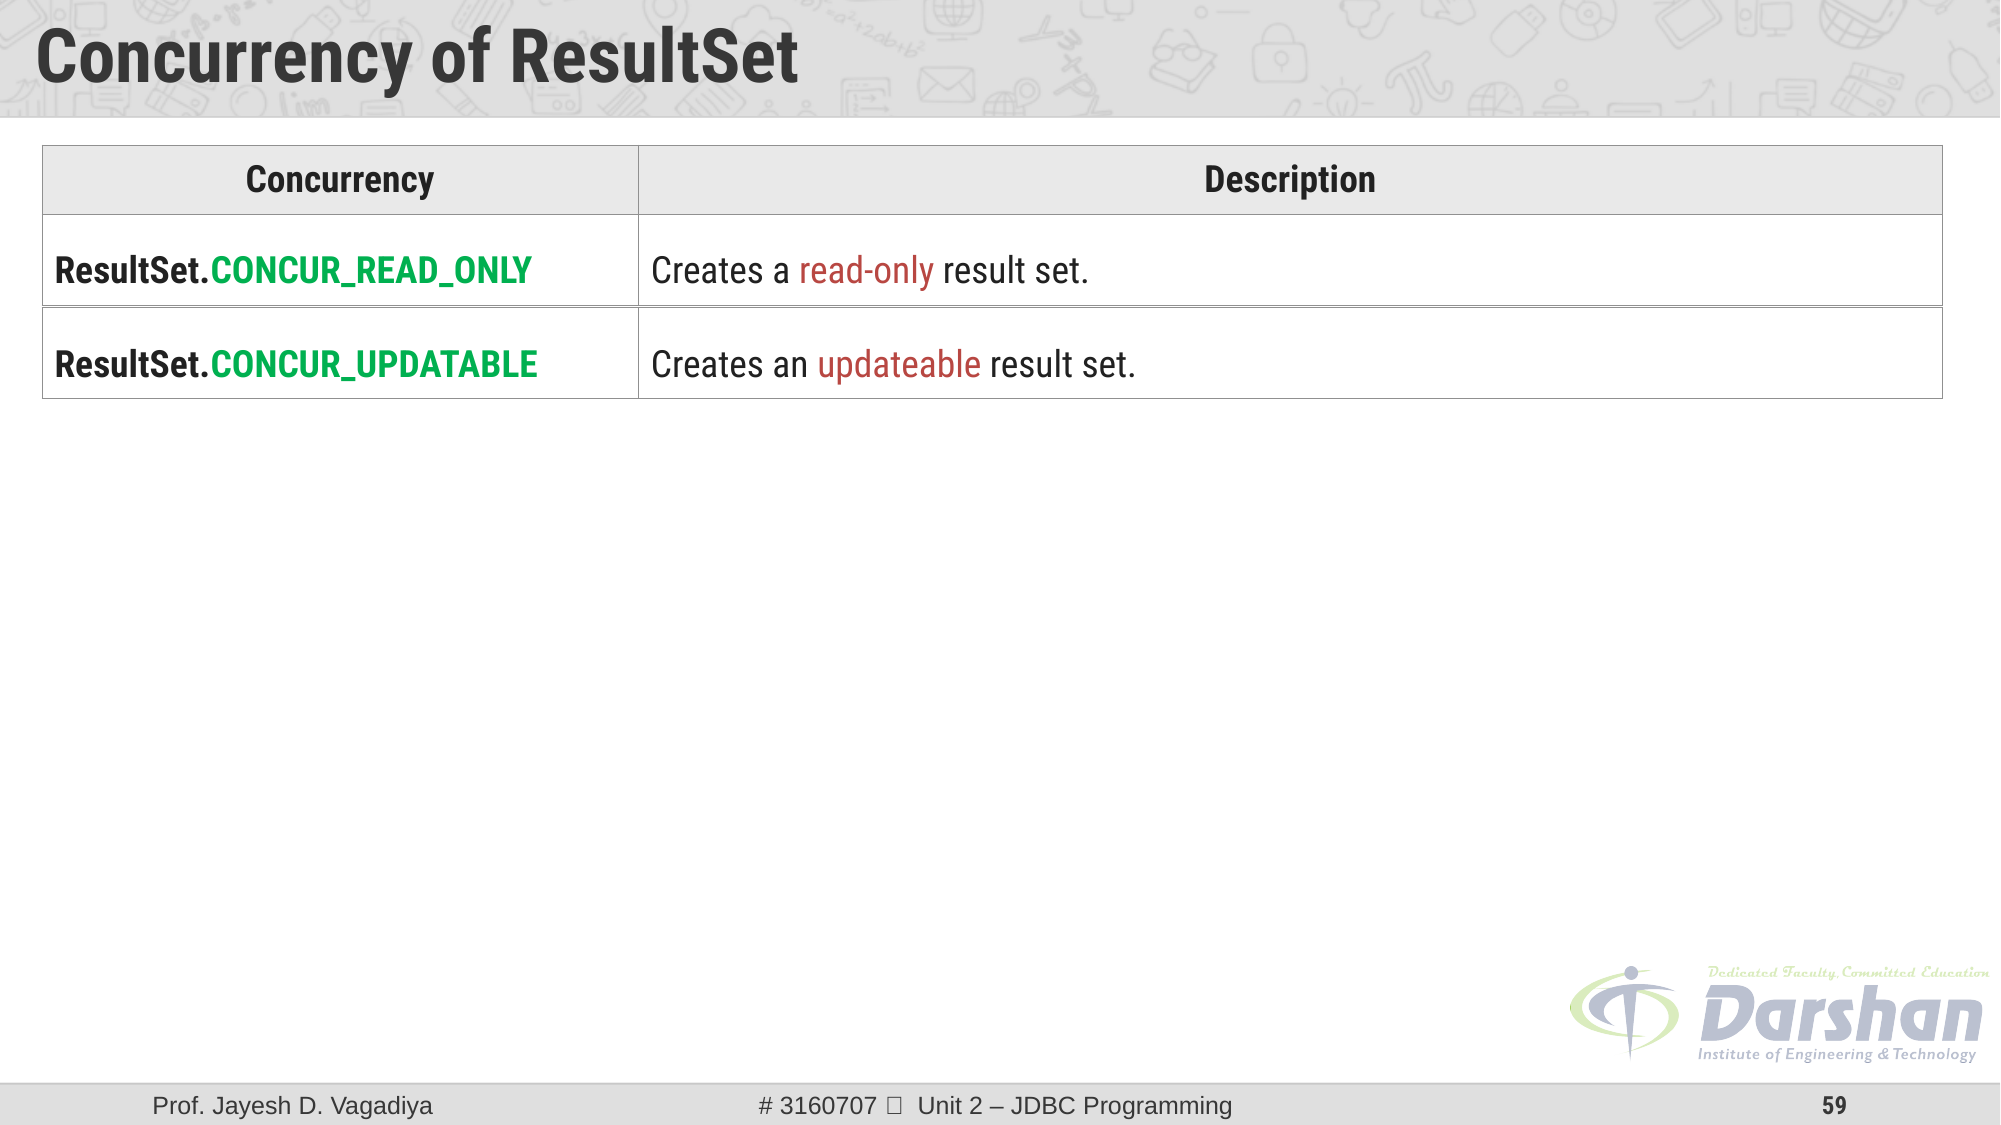

# Concurrency of ResultSet
| Concurrency | Description |
| --- | --- |
| ResultSet.CONCUR\_READ\_ONLY | Creates a read-only result set. |
| ResultSet.CONCUR\_UPDATABLE | Creates an updateable result set. |
| --- | --- |